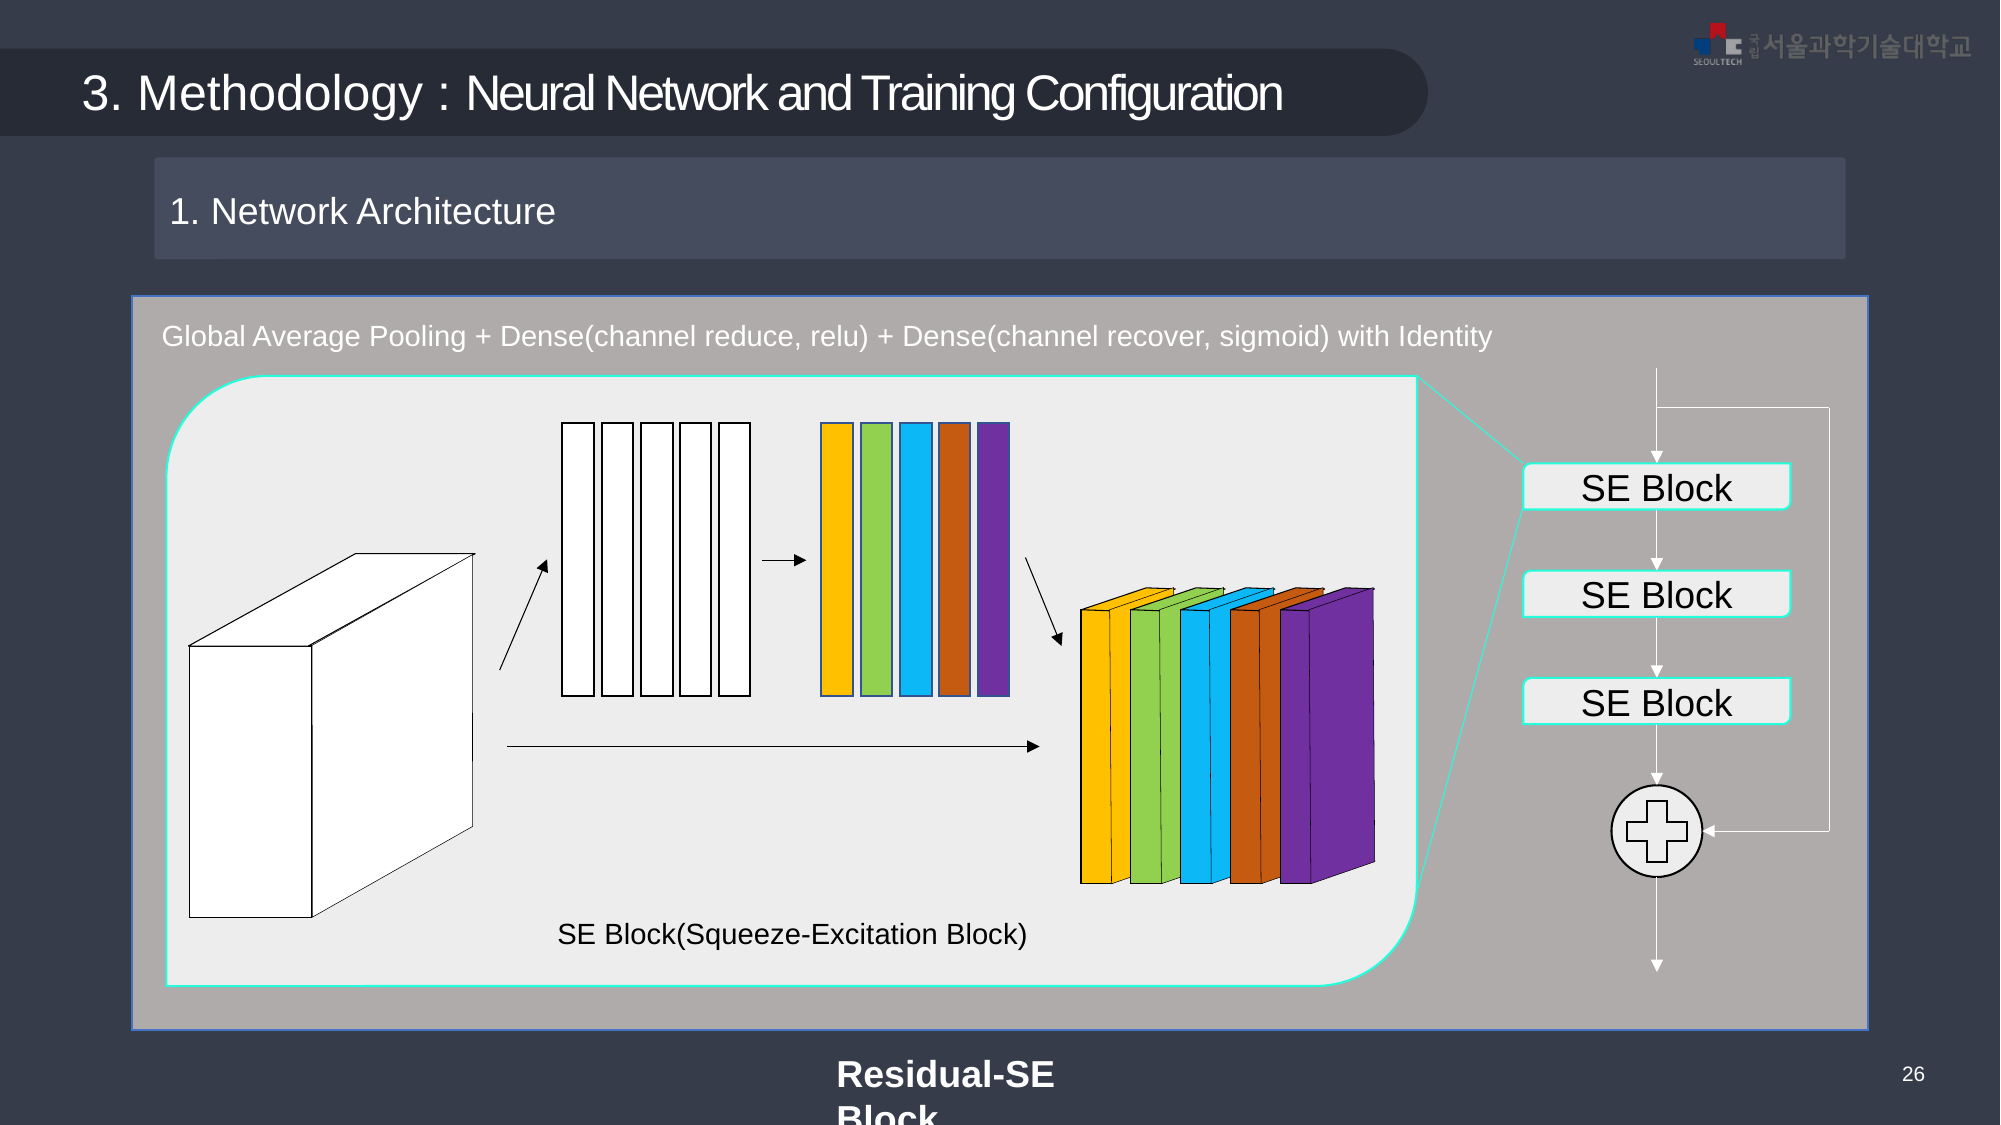

3. Methodology : Neural Network and Training Configuration

1. Network Architecture

SE Block
SE Block
SE Block

SE Block(Squeeze-Excitation Block)
Global Average Pooling + Dense(channel reduce, relu) + Dense(channel recover, sigmoid) with Identity
Residual-SE Block
26